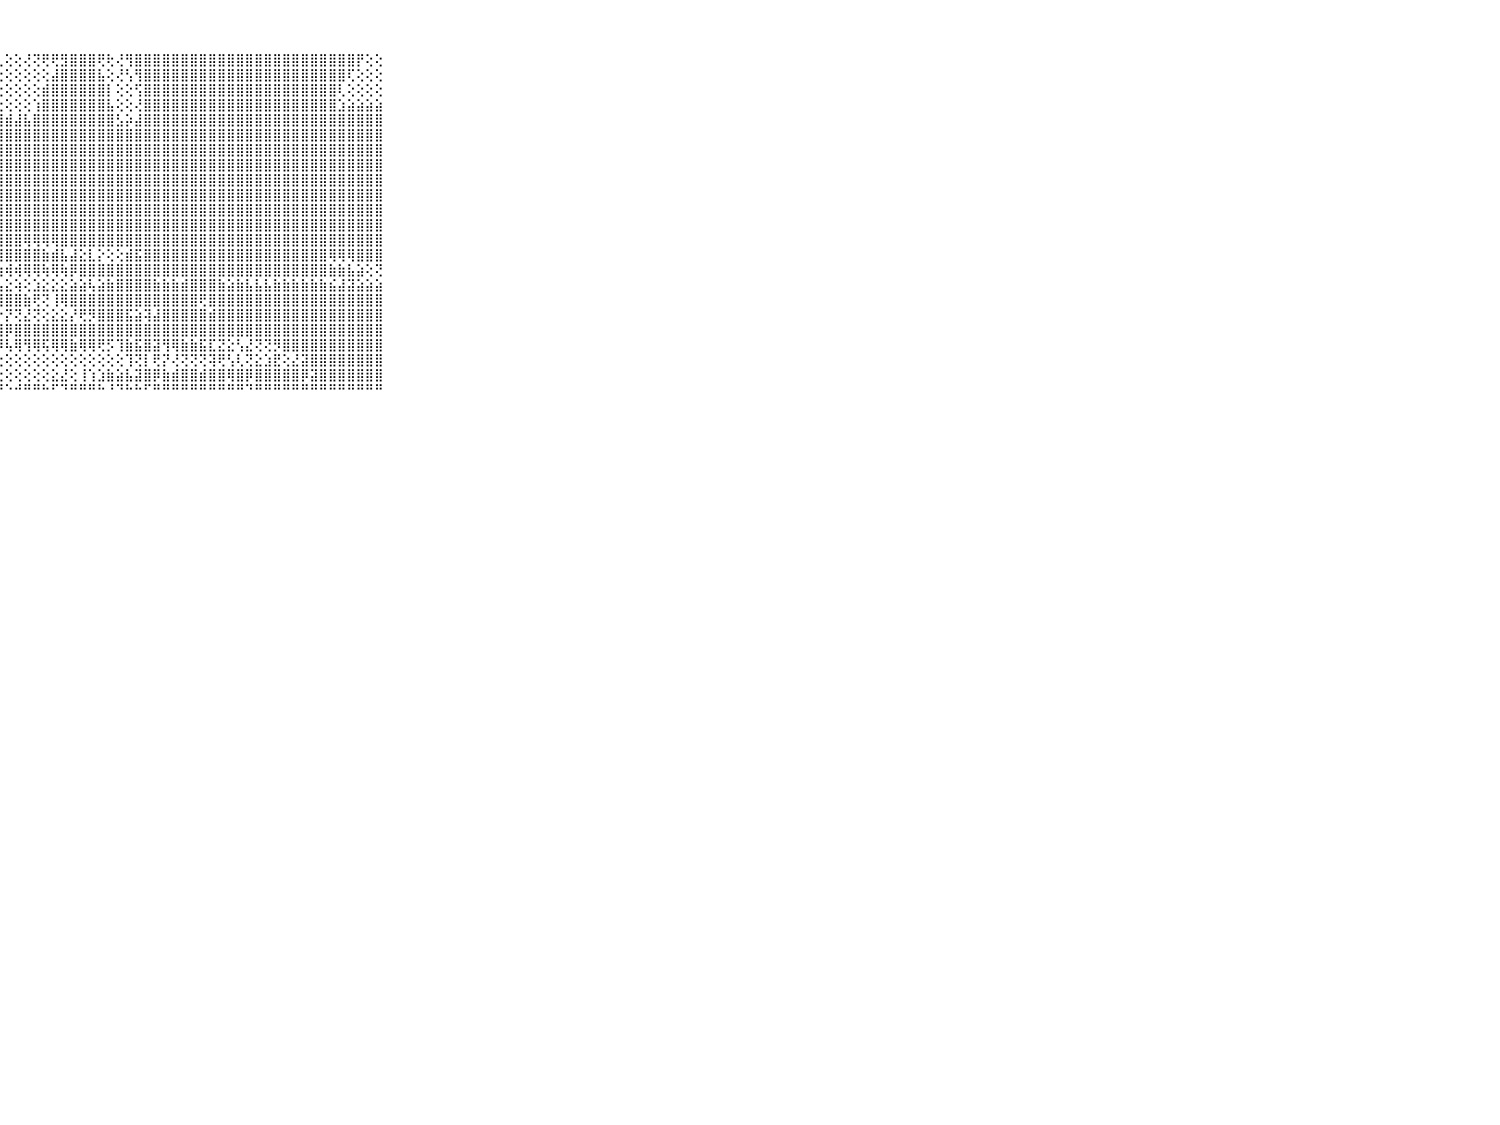

⠀⠀⠀⠀⠀⠀⠀⠀⠀⠀⠀⢸⣿⣿⣿⣿⣿⣿⣿⣿⣿⣿⣿⣿⣿⣿⡿⢇⢕⢕⢜⢝⢟⢟⣻⣿⣿⣿⢟⢗⢜⢻⣿⣿⣿⣿⣿⣿⣿⣿⣿⣿⣿⣿⣿⣿⣿⣿⣿⣿⣿⣿⣿⣿⣿⣿⡟⢕⢕⠀⠀⠀⠀⠀⠀⠀⠀⠀⠀⠀⠀
⠀⠀⠀⠀⠀⠀⠀⠀⠀⠀⠀⢸⣿⣿⣿⣿⣿⣿⣿⣿⣿⣿⣿⣿⣿⢏⢕⢕⢕⢕⢕⢕⢕⣼⣿⣿⣿⣿⣧⢕⢜⢣⢻⣿⣿⣿⣿⣿⣿⣿⣿⣿⣿⣿⣿⣿⣿⣿⣿⣿⣿⣿⣿⣿⣿⢏⢕⢕⢕⠀⠀⠀⠀⠀⠀⠀⠀⠀⠀⠀⠀
⠀⠀⠀⠀⠀⠀⠀⠀⠀⠀⠀⢸⣿⣿⣿⣿⣿⣿⣿⣿⣿⣿⣿⣿⡏⢕⢕⢕⢕⢕⢕⢕⣾⣿⣿⣿⣿⣿⣿⡇⢕⢕⢫⣿⣿⣿⣿⣿⣿⣿⣿⣿⣿⣿⣿⣿⣿⣿⣿⣿⣿⣿⣿⣿⢇⢕⢕⢕⢕⠀⠀⠀⠀⠀⠀⠀⠀⠀⠀⠀⠀
⠀⠀⠀⠀⠀⠀⠀⠀⠀⠀⠀⢸⣿⣿⣿⣿⣿⣿⣿⣿⣿⣿⣿⣿⣇⡕⢕⢕⢕⢕⢕⢱⣿⣿⣿⣿⣿⣿⣿⣧⢕⢕⢜⣿⣿⣿⣿⣿⣿⣿⣿⣿⣿⣿⣿⣿⣿⣿⣿⣿⣿⣿⣿⣿⣱⣵⣵⣵⣵⠀⠀⠀⠀⠀⠀⠀⠀⠀⠀⠀⠀
⠀⠀⠀⠀⠀⠀⠀⠀⠀⠀⠀⢸⣿⣿⣿⣿⣿⣿⣿⣿⣿⣿⣿⣿⣿⣿⣿⣾⣾⣼⣧⣿⣿⣿⣿⣿⣿⣿⣿⣿⣣⡵⣼⣿⣿⣿⣿⣿⣿⣿⣿⣿⣿⣿⣿⣿⣿⣿⣿⣿⣿⣿⣿⣿⣿⣿⣿⣿⣿⠀⠀⠀⠀⠀⠀⠀⠀⠀⠀⠀⠀
⠀⠀⠀⠀⠀⠀⠀⠀⠀⠀⠀⢸⣿⣿⣿⣿⣿⣿⣿⣿⣿⣿⣿⣿⣿⣿⣿⣿⣿⣿⣿⣿⣿⣿⣿⣿⣿⣿⣿⣿⣿⣿⣿⣿⣿⣿⣿⣿⣿⣿⣿⣿⣿⣿⣿⣿⣿⣿⣿⣿⣿⣿⣿⣿⣿⣿⣿⣿⣿⠀⠀⠀⠀⠀⠀⠀⠀⠀⠀⠀⠀
⠀⠀⠀⠀⠀⠀⠀⠀⠀⠀⠀⢸⡟⢝⢝⢟⣿⣿⣿⣿⣿⣿⣿⣿⣿⣿⣿⣿⣿⣿⣿⣿⣿⣿⣿⣿⣿⣿⣿⣿⣿⣿⣿⣿⣿⣿⣿⣿⣿⣿⣿⣿⣿⣿⣿⣿⣿⣿⣿⣿⣿⣿⣿⣿⣿⣿⣿⣿⣿⠀⠀⠀⠀⠀⠀⠀⠀⠀⠀⠀⠀
⠀⠀⠀⠀⠀⠀⠀⠀⠀⠀⠀⢸⡿⢕⢕⢞⣿⣿⣿⣿⣿⣿⣿⣿⣿⣿⣿⣿⣿⣿⣿⣿⣿⣿⣿⣿⣿⣿⣿⣿⣿⣿⣿⣿⣿⣿⣿⣿⣿⣿⣿⣿⣿⣿⣿⣿⣿⣿⣿⣿⣿⣿⣿⣿⣿⣿⣿⣿⣿⠀⠀⠀⠀⠀⠀⠀⠀⠀⠀⠀⠀
⠀⠀⠀⠀⠀⠀⠀⠀⠀⠀⠀⠈⢕⢕⢕⢕⢟⢟⢟⢟⢿⣿⣿⣿⣿⣿⣿⣿⣿⣿⣿⣿⣿⣿⣿⣿⣿⣿⣿⣿⣿⣿⣿⣿⣿⣿⣿⣿⣿⣿⣿⣿⣿⣿⣿⣿⣿⣿⣿⣿⣿⣿⣿⣿⣿⣿⣿⣿⣿⠀⠀⠀⠀⠀⠀⠀⠀⠀⠀⠀⠀
⠀⠀⠀⠀⠀⠀⠀⠀⠀⠀⠀⢄⢕⢕⢕⢕⢕⢕⢕⢱⣼⣿⣿⣿⣿⣿⣿⣿⣿⣿⣿⣿⣿⣿⣿⣿⣿⣿⣿⣿⣿⣿⣿⣿⣿⣿⣿⣿⣿⣿⣿⣿⣿⣿⣿⣿⣿⣿⣿⣿⣿⣿⣿⣿⣿⣿⣿⣿⣿⠀⠀⠀⠀⠀⠀⠀⠀⠀⠀⠀⠀
⠀⠀⠀⠀⠀⠀⠀⠀⠀⠀⠀⢸⢕⢕⢕⢕⢕⢕⢕⢼⣿⣿⣿⣿⣿⣿⣿⣿⣿⣿⣿⣿⣿⣿⣿⣿⣿⣿⣿⣿⣿⣿⣿⣿⣿⣿⣿⣿⣿⣿⣿⣿⣿⣿⣿⣿⣿⣿⣿⣿⣿⣿⣿⣿⣿⣿⣿⣿⣿⠀⠀⠀⠀⠀⠀⠀⠀⠀⠀⠀⠀
⠀⠀⠀⠀⠀⠀⠀⠀⠀⠀⠀⠘⢕⢕⢕⢕⢕⢕⢕⢜⢟⢟⣿⣿⣿⣿⣿⣿⣿⣿⣿⣿⣿⣿⣿⣿⣿⣿⣿⣿⣿⣿⣿⣿⣿⣿⣿⣿⣿⣿⣿⣿⣿⣿⣿⣿⣿⣿⣿⣿⣿⣿⣿⣿⣿⣿⣿⣿⣿⠀⠀⠀⠀⠀⠀⠀⠀⠀⠀⠀⠀
⠀⠀⠀⠀⠀⠀⠀⠀⠀⠀⠀⠀⢕⢕⢕⢕⣕⣱⣵⣵⣵⣼⣿⣿⣿⣿⣿⣿⣿⣿⢿⢿⢿⢿⣿⣿⣿⣿⣿⣿⣿⣿⣿⣿⣿⣿⣿⣿⣿⣿⣿⣿⣿⣿⣿⣿⣿⣿⣿⣿⣿⣿⣿⣿⣿⣿⣿⣿⣿⠀⠀⠀⠀⠀⠀⠀⠀⠀⠀⠀⠀
⠀⠀⠀⠀⠀⠀⠀⠀⠀⠀⠀⠀⣱⡵⣿⣿⣿⣿⣿⣿⣿⣿⡿⢟⢻⢿⣿⣿⣿⣿⣿⣿⣷⣾⣧⣼⣕⣇⡕⢕⢕⣾⣯⣿⣿⣿⣿⣿⣿⣿⣿⣿⣿⣿⣿⣿⣿⣿⣿⣿⣿⣿⣿⢿⢿⢿⣿⣿⣿⠀⠀⠀⠀⠀⠀⠀⠀⠀⠀⠀⠀
⠀⠀⠀⠀⠀⠀⠀⠀⠀⠀⠀⢕⢿⢿⢻⢿⢿⢻⢿⢿⢿⢿⢕⢕⢕⢕⢾⢷⢾⢾⢿⢿⢷⢿⢷⡿⣿⣿⣿⣿⣿⣿⣿⣿⣿⣿⣿⣿⣿⣿⣿⣿⣿⣿⣿⣿⣿⣿⣿⣿⣿⣿⣿⣷⣷⣧⣵⢕⢝⠀⠀⠀⠀⠀⠀⠀⠀⠀⠀⠀⠀
⠀⠀⠀⠀⠀⠀⠀⠀⠀⠀⠀⢄⣕⣕⢕⣜⣕⣕⢱⣵⣼⣕⣕⣱⡵⣵⣕⣣⣕⢵⢕⣱⣕⣕⣕⣵⣵⢧⣵⣷⣿⣿⣿⣿⣷⣷⣷⣾⣿⣿⣿⣷⣵⣷⣧⣧⣧⣷⣷⣷⣷⣷⣷⣮⣼⣽⣵⣵⣵⠀⠀⠀⠀⠀⠀⠀⠀⠀⠀⠀⠀
⠀⠀⠀⠀⠀⠀⠀⠀⠀⠀⠀⢕⣟⡿⣷⡽⣿⣿⣿⣯⣿⣿⣽⣽⣿⣿⣿⣿⣿⣿⣷⢟⢝⢸⢿⣿⣿⣿⣿⣿⣿⣿⣿⣿⣿⣿⣿⣿⣿⢟⣿⣿⣿⣿⣿⣿⣿⣿⣿⣿⣿⣿⣿⣿⣿⣿⣿⣿⣿⠀⠀⠀⠀⠀⠀⠀⠀⠀⠀⠀⠀
⠀⠀⠀⠀⠀⠀⠀⠀⠀⠀⠀⢕⣝⣿⣟⣹⣽⣿⣽⣽⣵⣷⣯⣽⣷⣜⢜⡕⡝⢝⣜⢝⢕⣕⣕⡜⢟⡻⣿⣿⣿⣯⣵⢽⣼⣿⣿⣿⣿⣿⣾⣿⣿⣿⣿⣿⣿⣿⣿⣿⣿⣿⣿⣿⣿⣿⣿⣿⣿⠀⠀⠀⠀⠀⠀⠀⠀⠀⠀⠀⠀
⠀⠀⠀⠀⠀⠀⠀⠀⠀⠀⠀⢸⣿⣿⢿⣿⣿⣿⣿⣿⣿⣿⣿⣿⡿⣿⣿⣿⡿⣿⣿⣿⣿⣿⣿⣿⣿⣿⣿⣿⣿⣿⣿⣿⣿⣿⣿⣿⣿⣿⣿⣿⣿⣿⣿⣿⣿⣿⣿⣿⣿⣿⣿⣿⣿⣿⣿⣿⣿⠀⠀⠀⠀⠀⠀⠀⠀⠀⠀⠀⠀
⠀⠀⠀⠀⠀⠀⠀⠀⠀⠀⠀⢸⣽⡟⢿⢳⣾⡿⢾⢿⢿⢕⢟⢿⢵⢗⢞⡼⢧⢿⢻⢿⢯⢿⢿⣷⢿⢿⢟⡫⢹⣷⣯⣿⣽⢻⢿⣷⣷⣯⣏⣝⣕⢣⣜⢝⢝⡻⣿⣿⣿⣿⣿⣿⣿⣿⣿⣿⣿⠀⠀⠀⠀⠀⠀⠀⠀⠀⠀⠀⠀
⠀⠀⠀⠀⠀⠀⠀⠀⠀⠀⠀⢕⢞⢝⢕⢕⢕⢕⢕⢕⢕⢕⢕⢕⢕⢕⢕⢗⢕⢕⢕⢕⢕⢕⢕⢕⢕⢕⢕⢕⢕⢹⢝⡇⢟⡝⢜⢝⢝⢝⢽⢟⢣⢇⢝⣕⣱⣟⢕⣜⣽⣿⣿⣿⣿⣿⣿⣿⣿⠀⠀⠀⠀⠀⠀⠀⠀⠀⠀⠀⠀
⠀⠀⠀⠀⠀⠀⠀⠀⠀⠀⠀⢕⢕⢕⢕⢕⢕⢕⢕⢕⢕⢕⢕⢕⢕⢕⢕⢕⢕⢕⢕⢕⢕⣕⣜⢕⢸⢱⣱⣷⣵⣧⣽⣿⡿⣷⣾⣿⣿⣾⣿⣿⢿⣿⡿⣿⣿⣿⣿⣿⡿⣽⣿⣿⣿⣿⣿⣿⣿⠀⠀⠀⠀⠀⠀⠀⠀⠀⠀⠀⠀
⠀⠀⠀⠀⠀⠀⠀⠀⠀⠀⠀⠑⠑⠑⠑⠑⠑⠑⠑⠑⠑⠑⠑⠑⠑⠑⠑⠚⠑⠚⠛⠛⠓⠋⠙⠛⠛⠛⠓⠘⠙⠓⠓⠋⠛⠛⠛⠛⠛⠛⠛⠛⠛⠛⠙⠛⠛⠛⠛⠛⠛⠛⠛⠛⠛⠛⠛⠛⠛⠀⠀⠀⠀⠀⠀⠀⠀⠀⠀⠀⠀